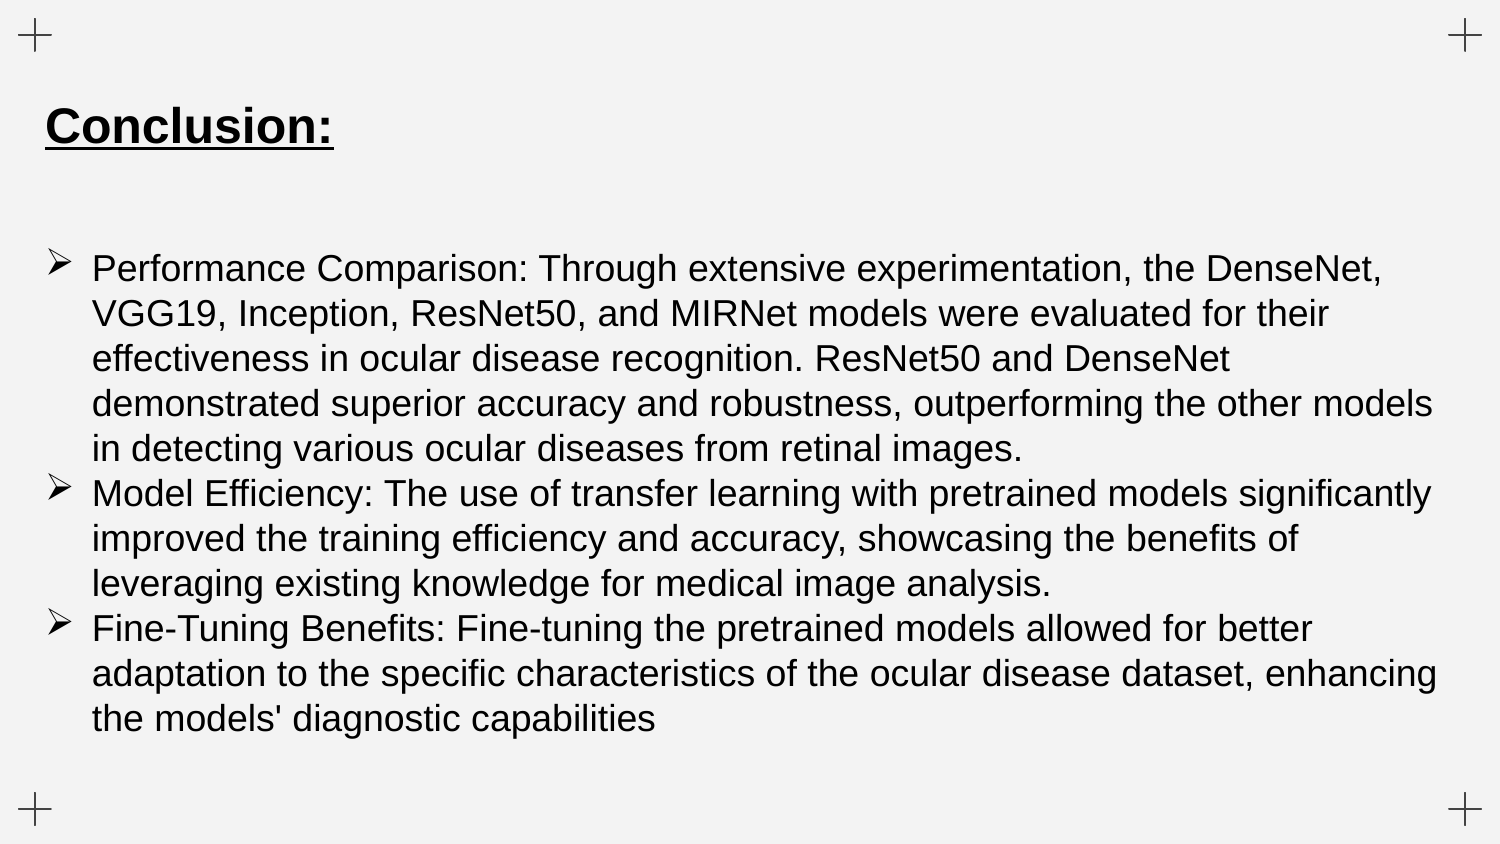

Conclusion:

Performance Comparison: Through extensive experimentation, the DenseNet, VGG19, Inception, ResNet50, and MIRNet models were evaluated for their effectiveness in ocular disease recognition. ResNet50 and DenseNet demonstrated superior accuracy and robustness, outperforming the other models in detecting various ocular diseases from retinal images.
Model Efficiency: The use of transfer learning with pretrained models significantly improved the training efficiency and accuracy, showcasing the benefits of leveraging existing knowledge for medical image analysis.
Fine-Tuning Benefits: Fine-tuning the pretrained models allowed for better adaptation to the specific characteristics of the ocular disease dataset, enhancing the models' diagnostic capabilities